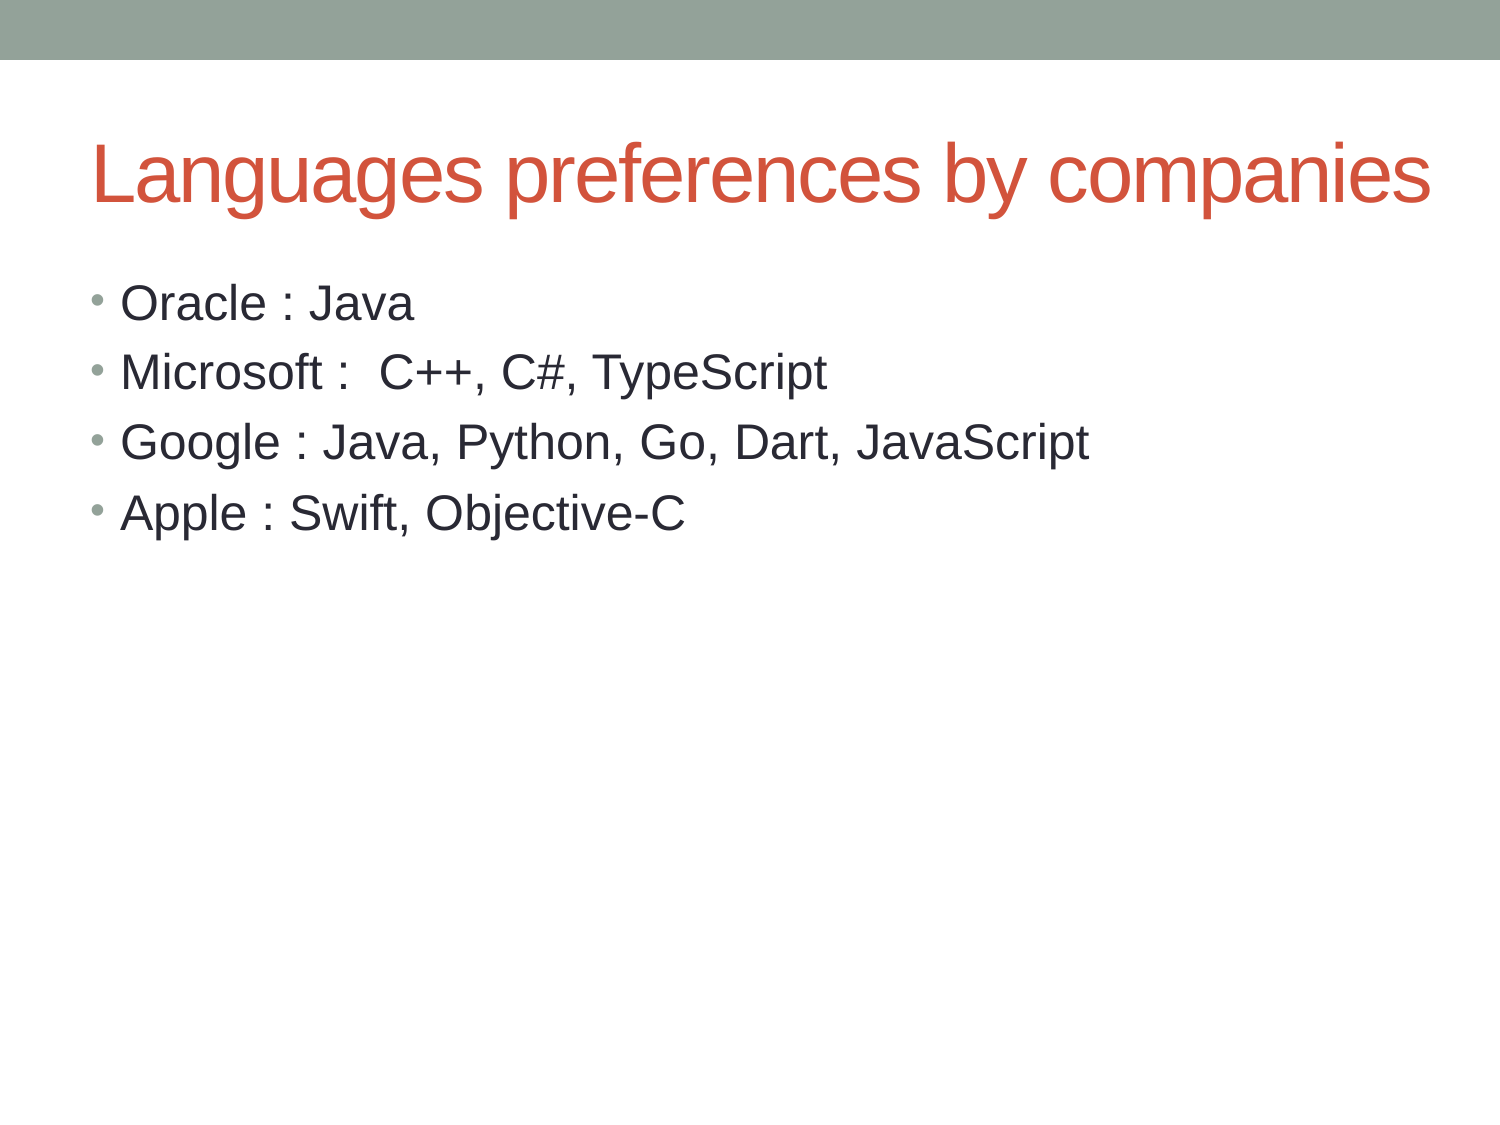

# Languages preferences by companies
Oracle : Java
Microsoft :  C++, C#, TypeScript
Google : Java, Python, Go, Dart, JavaScript
Apple : Swift, Objective-C